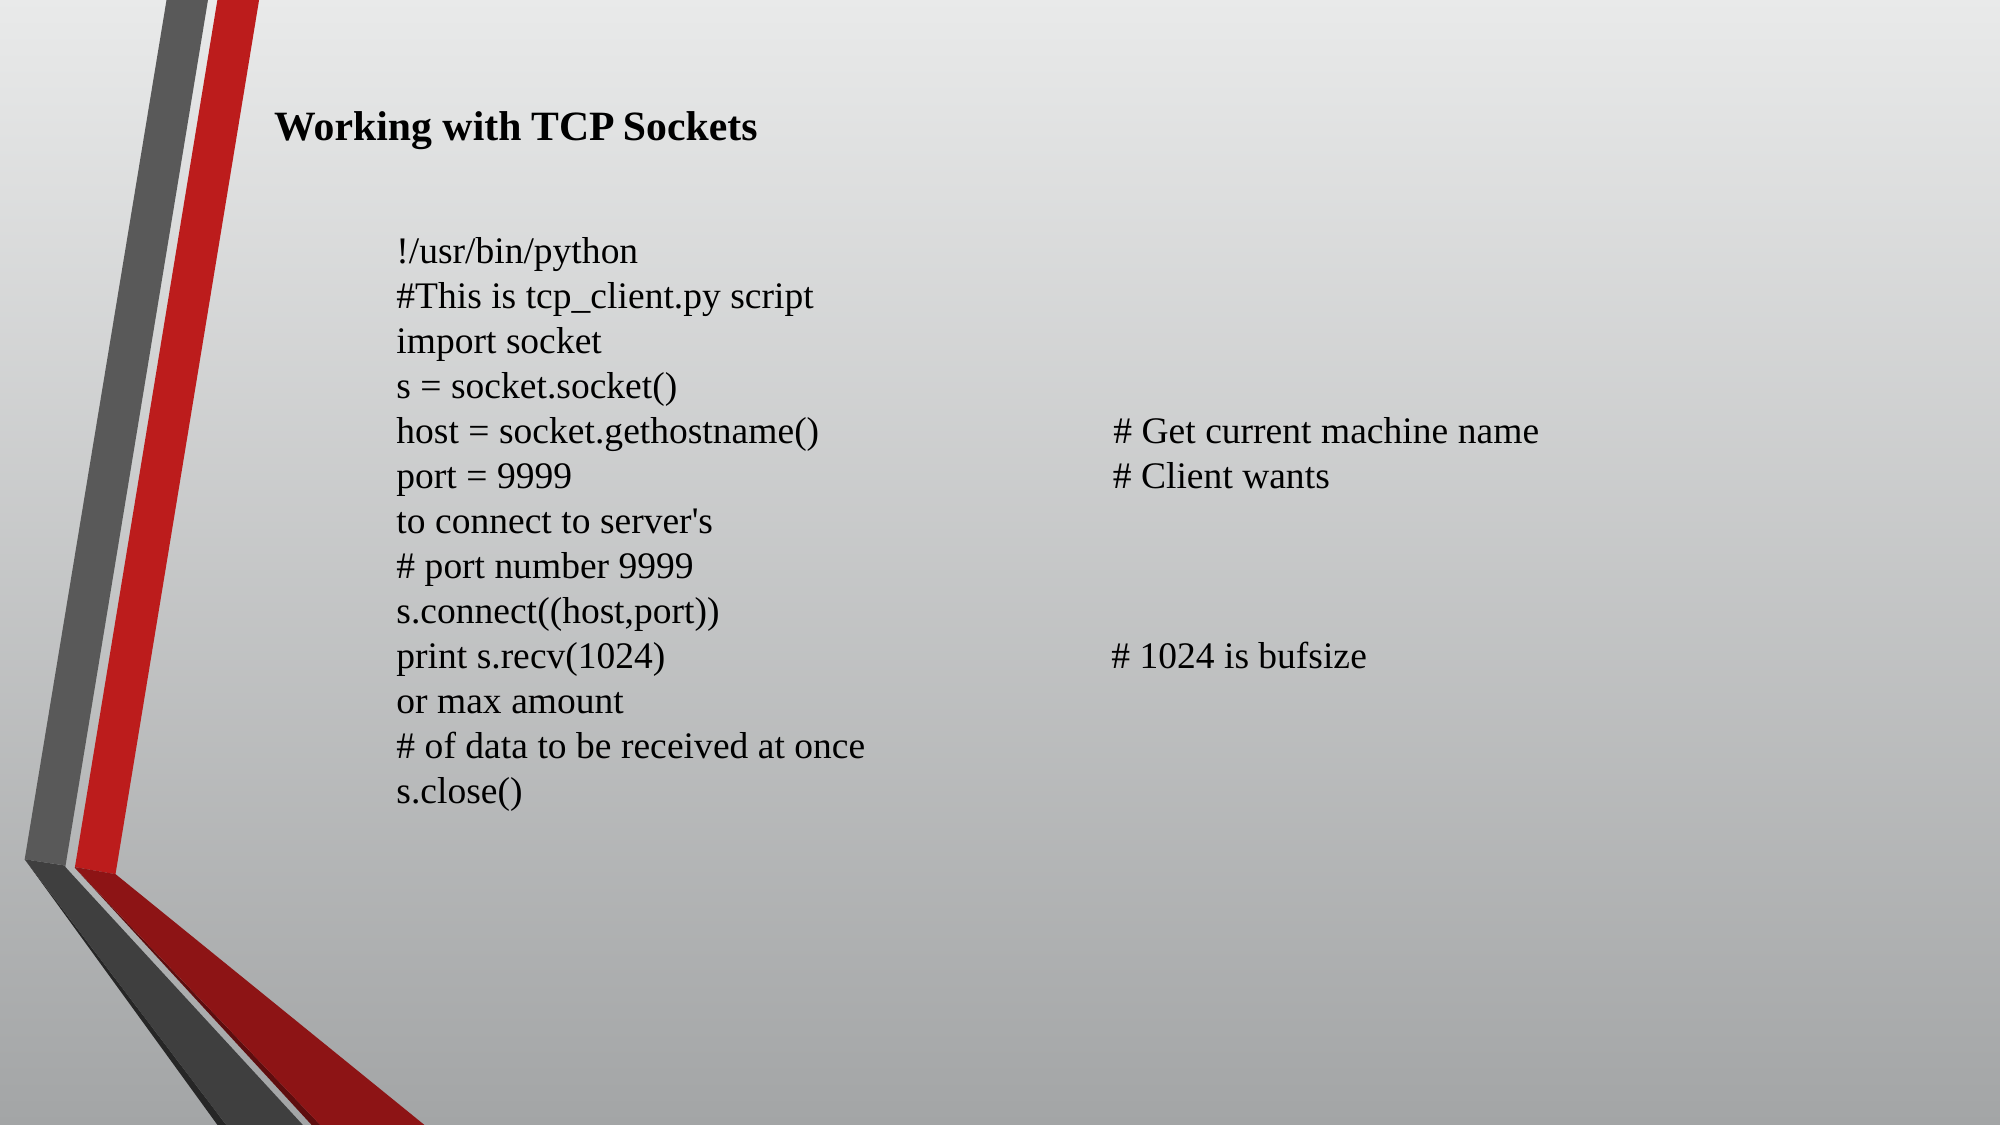

Working with TCP Sockets
!/usr/bin/python
#This is tcp_client.py script
import socket
s = socket.socket()
host = socket.gethostname()                               # Get current machine name
port = 9999                                                         # Client wants
to connect to server's
# port number 9999
s.connect((host,port))
print s.recv(1024)                                               # 1024 is bufsize
or max amount
# of data to be received at once
s.close()